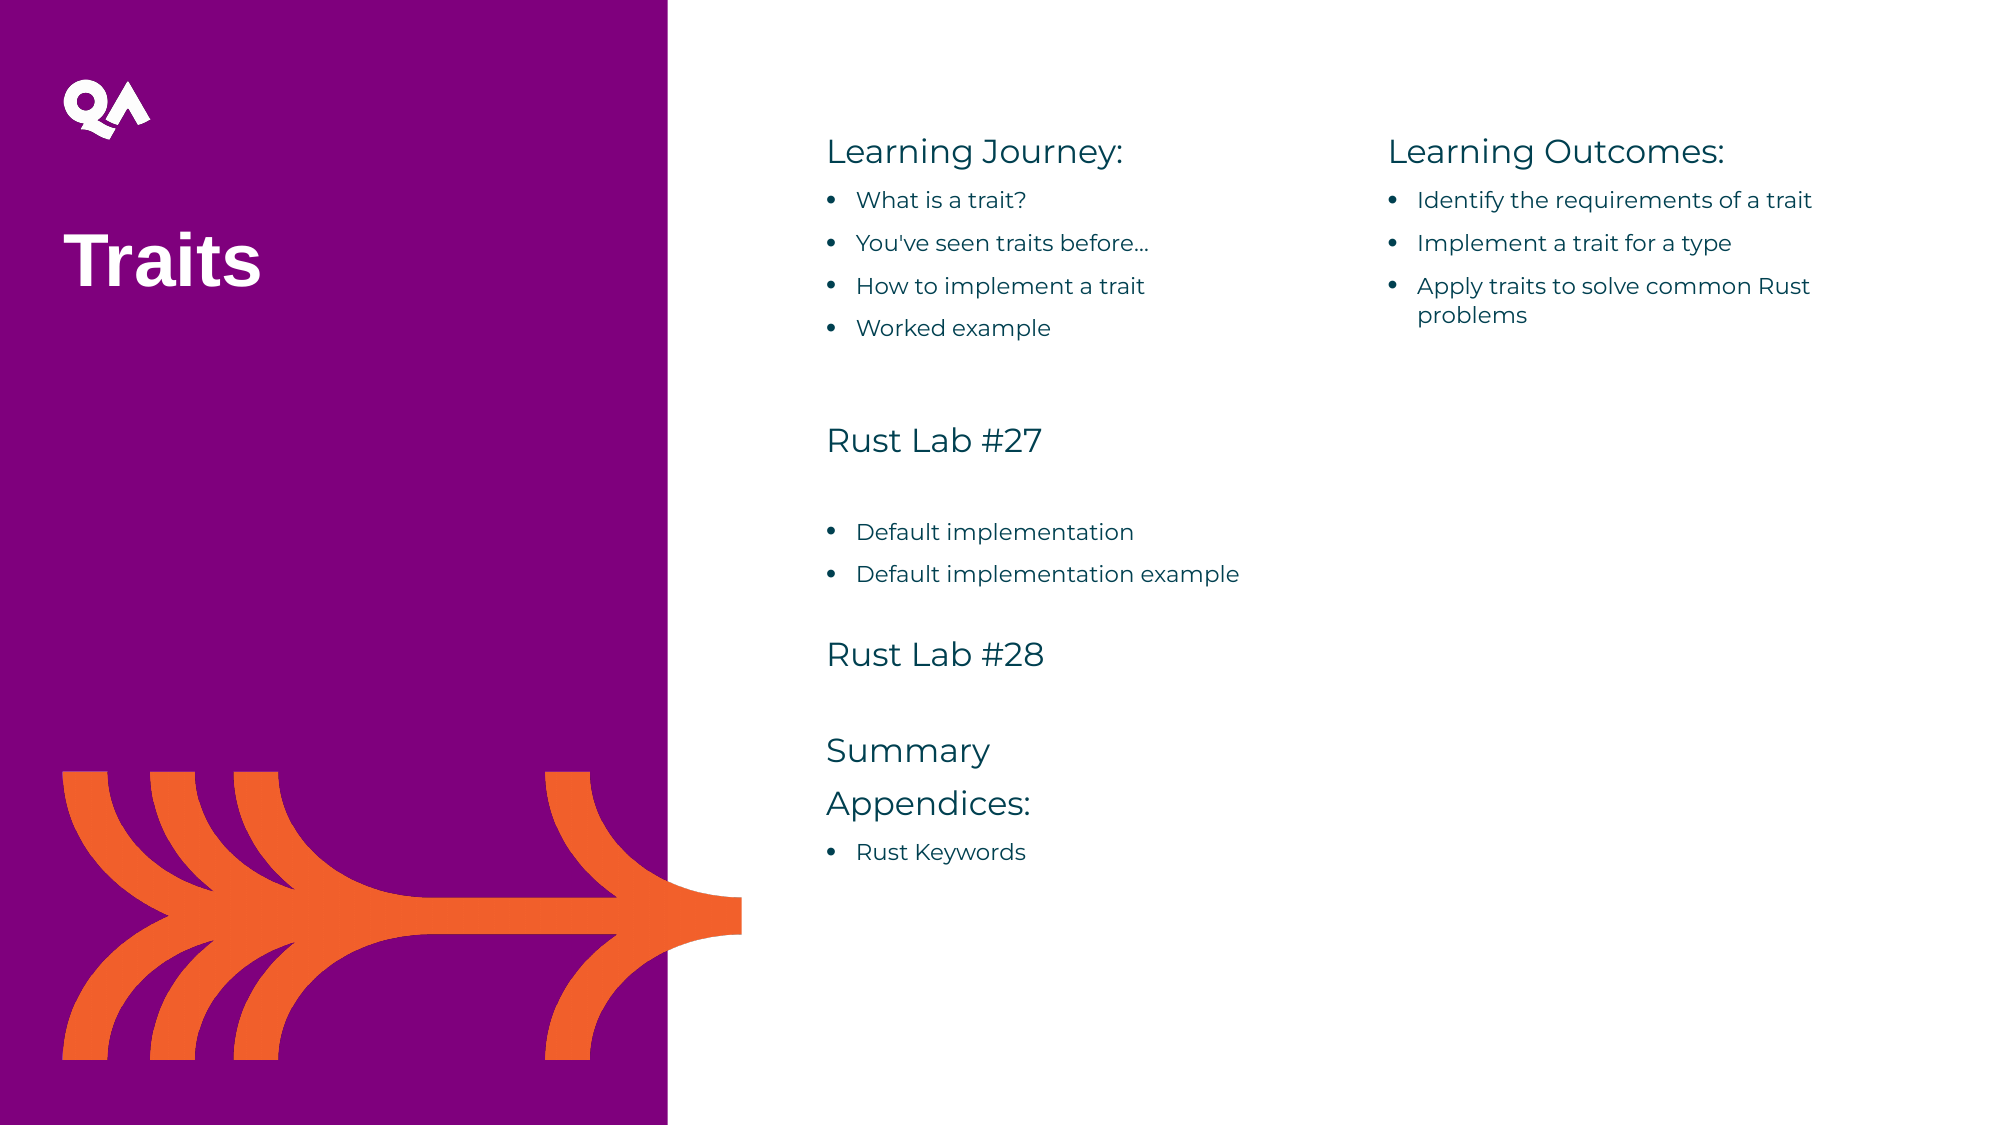

Learning Journey:
What is a trait?
You've seen traits before…
How to implement a trait
Worked example

Rust Lab #27

Default implementation
Default implementation example

Rust Lab #28

Summary
Appendices:
Rust Keywords
Learning Outcomes:
Identify the requirements of a trait
Implement a trait for a type
Apply traits to solve common Rust problems

Traits